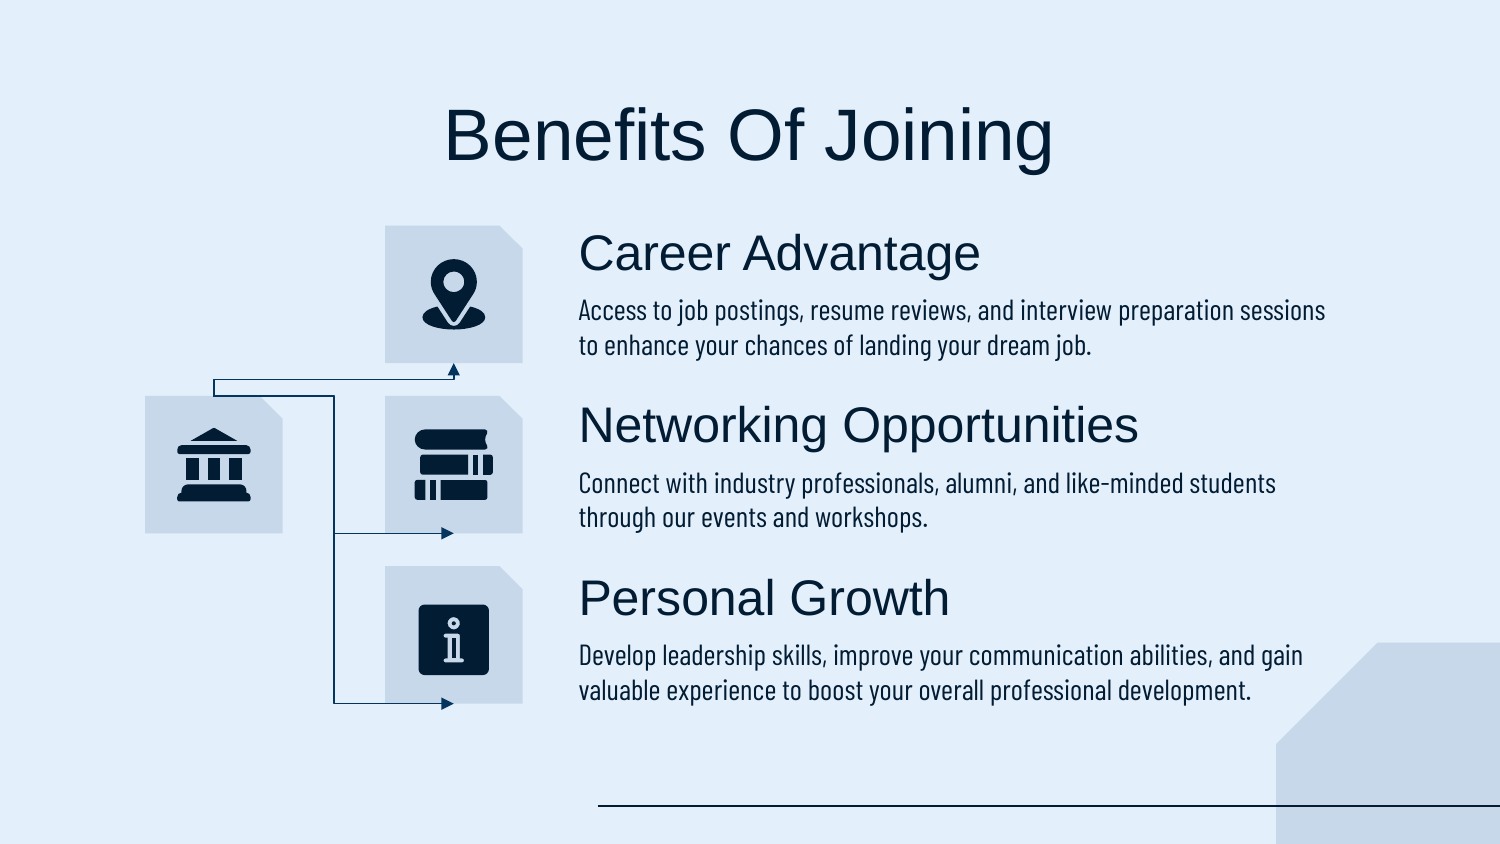

# Benefits Of Joining

Career Advantage

Access to job postings, resume reviews, and interview preparation sessions to enhance your chances of landing your dream job.

Networking Opportunities

Connect with industry professionals, alumni, and like-minded students through our events and workshops.

Personal Growth

Develop leadership skills, improve your communication abilities, and gain valuable experience to boost your overall professional development.